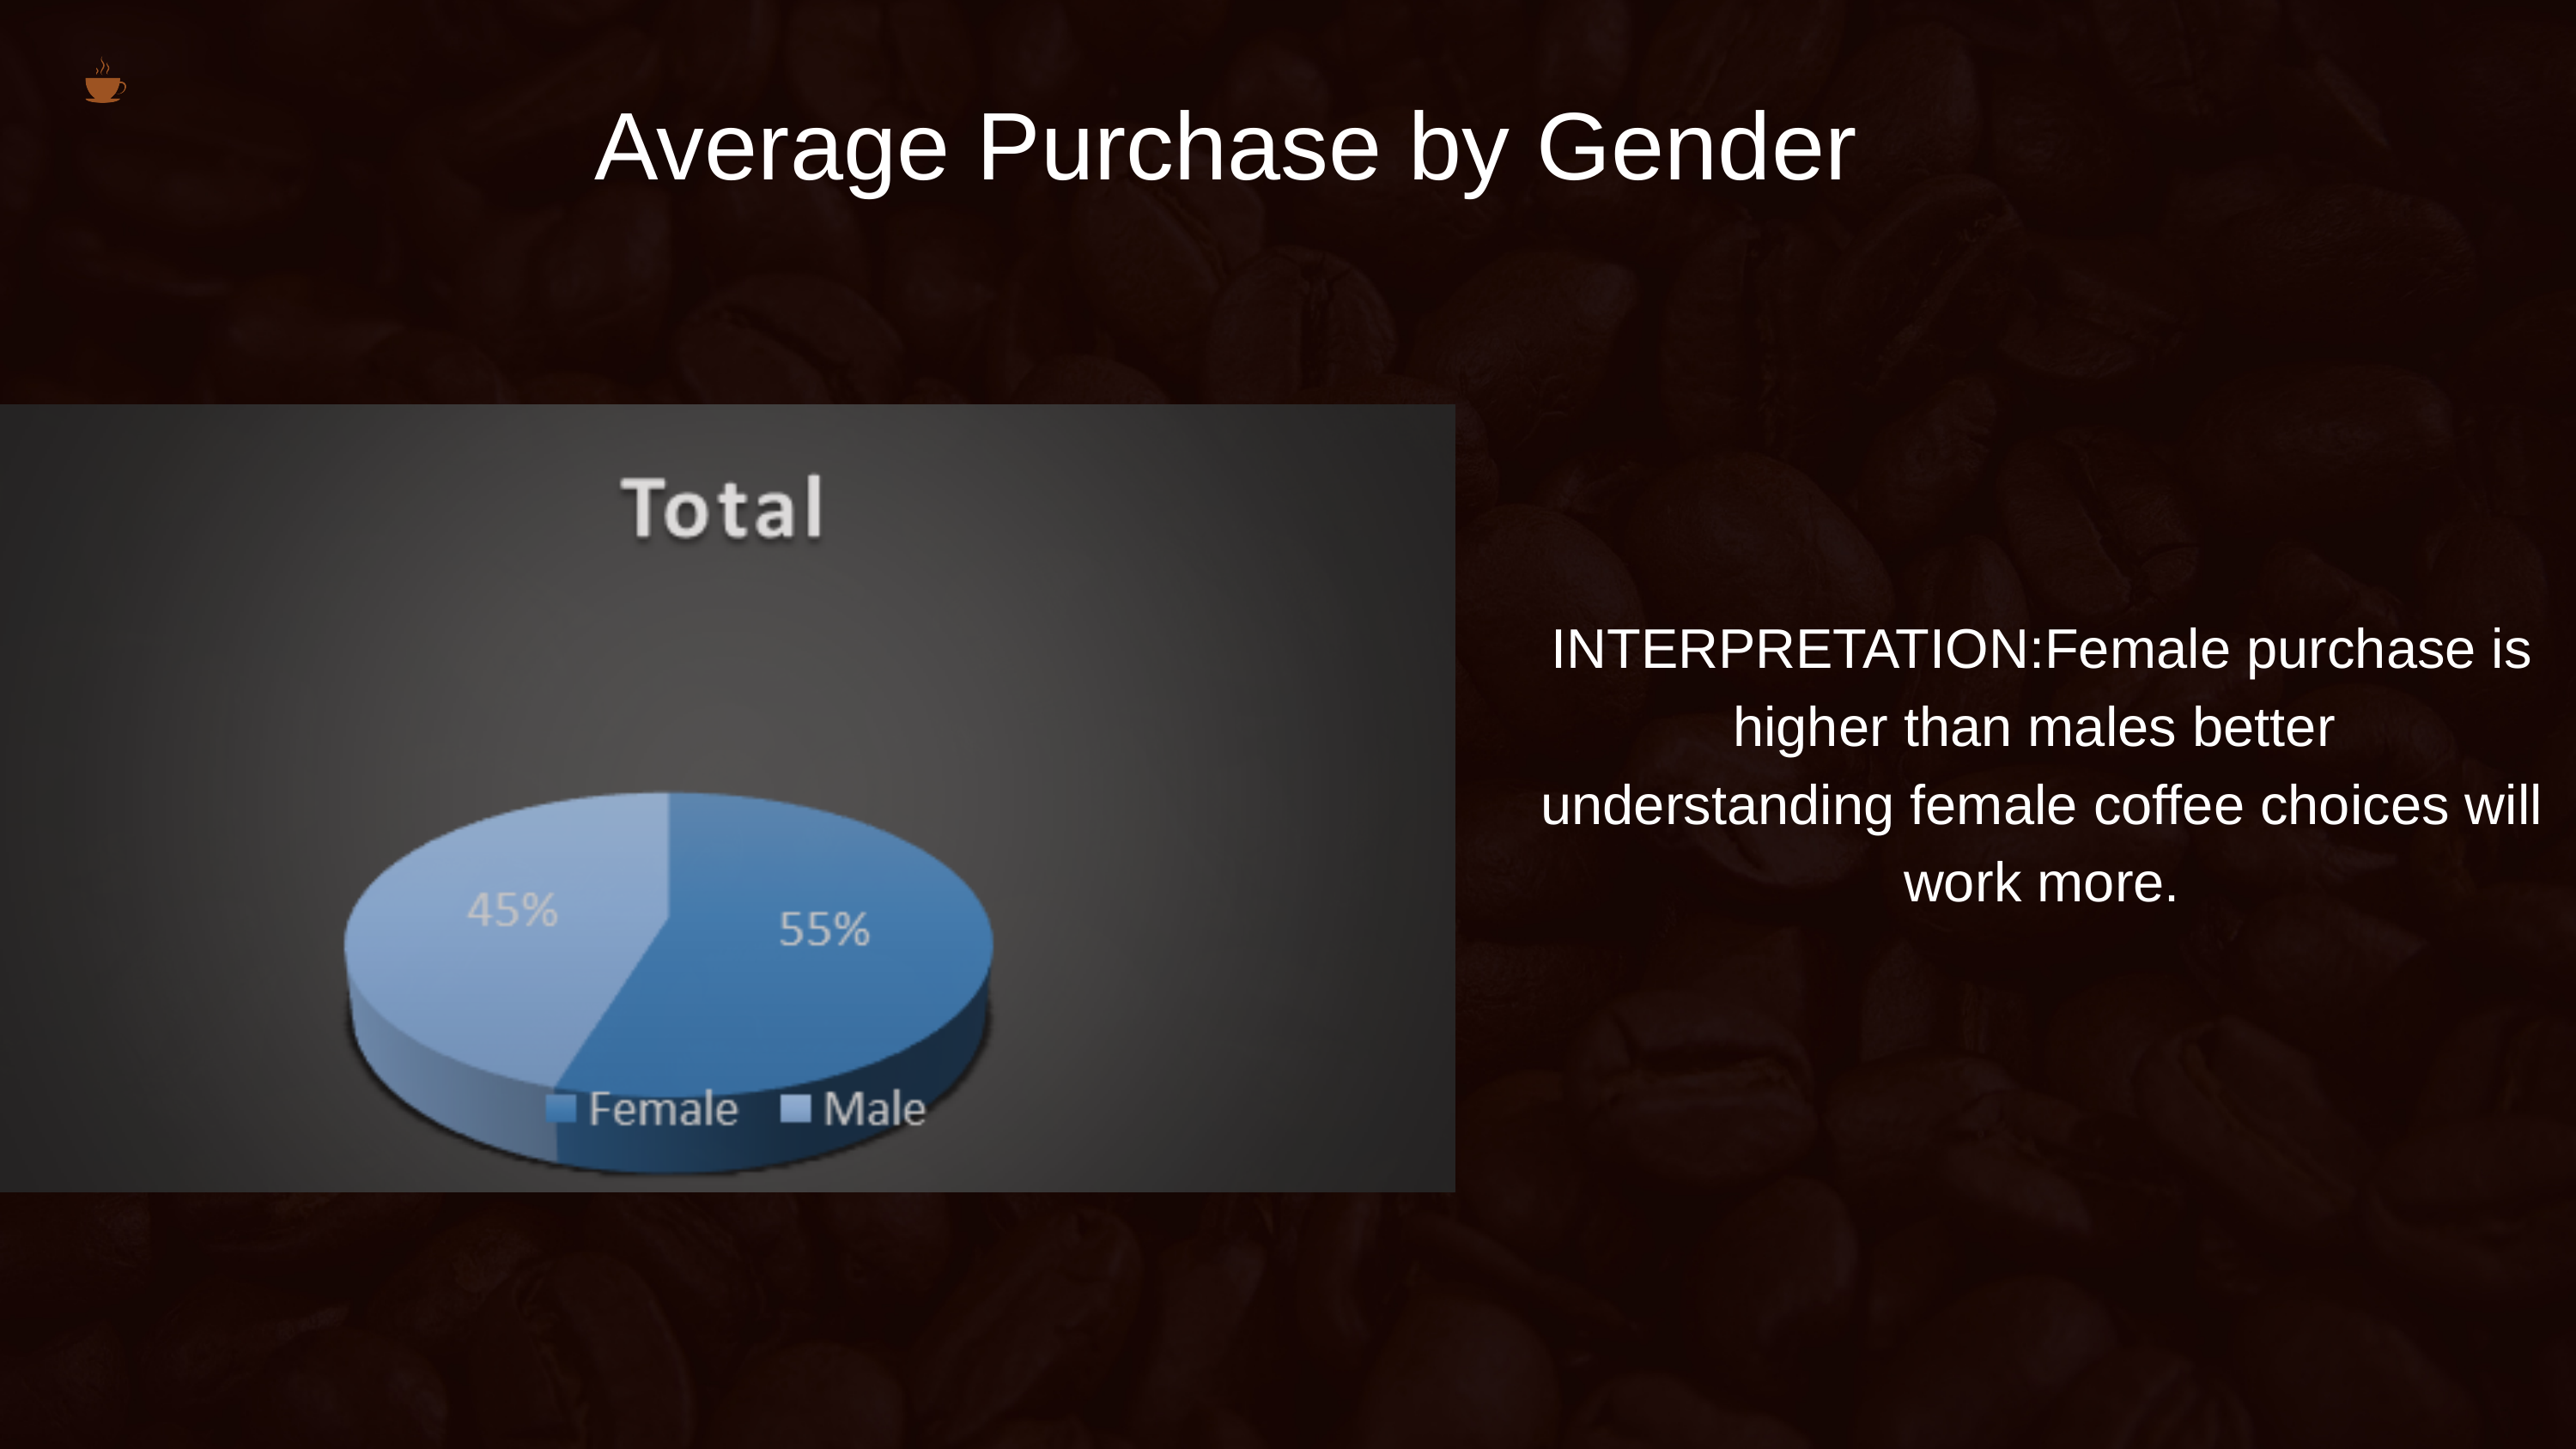

Average Purchase by Gender

INTERPRETATION:Female purchase is higher than males better
understanding female coffee choices will work more.